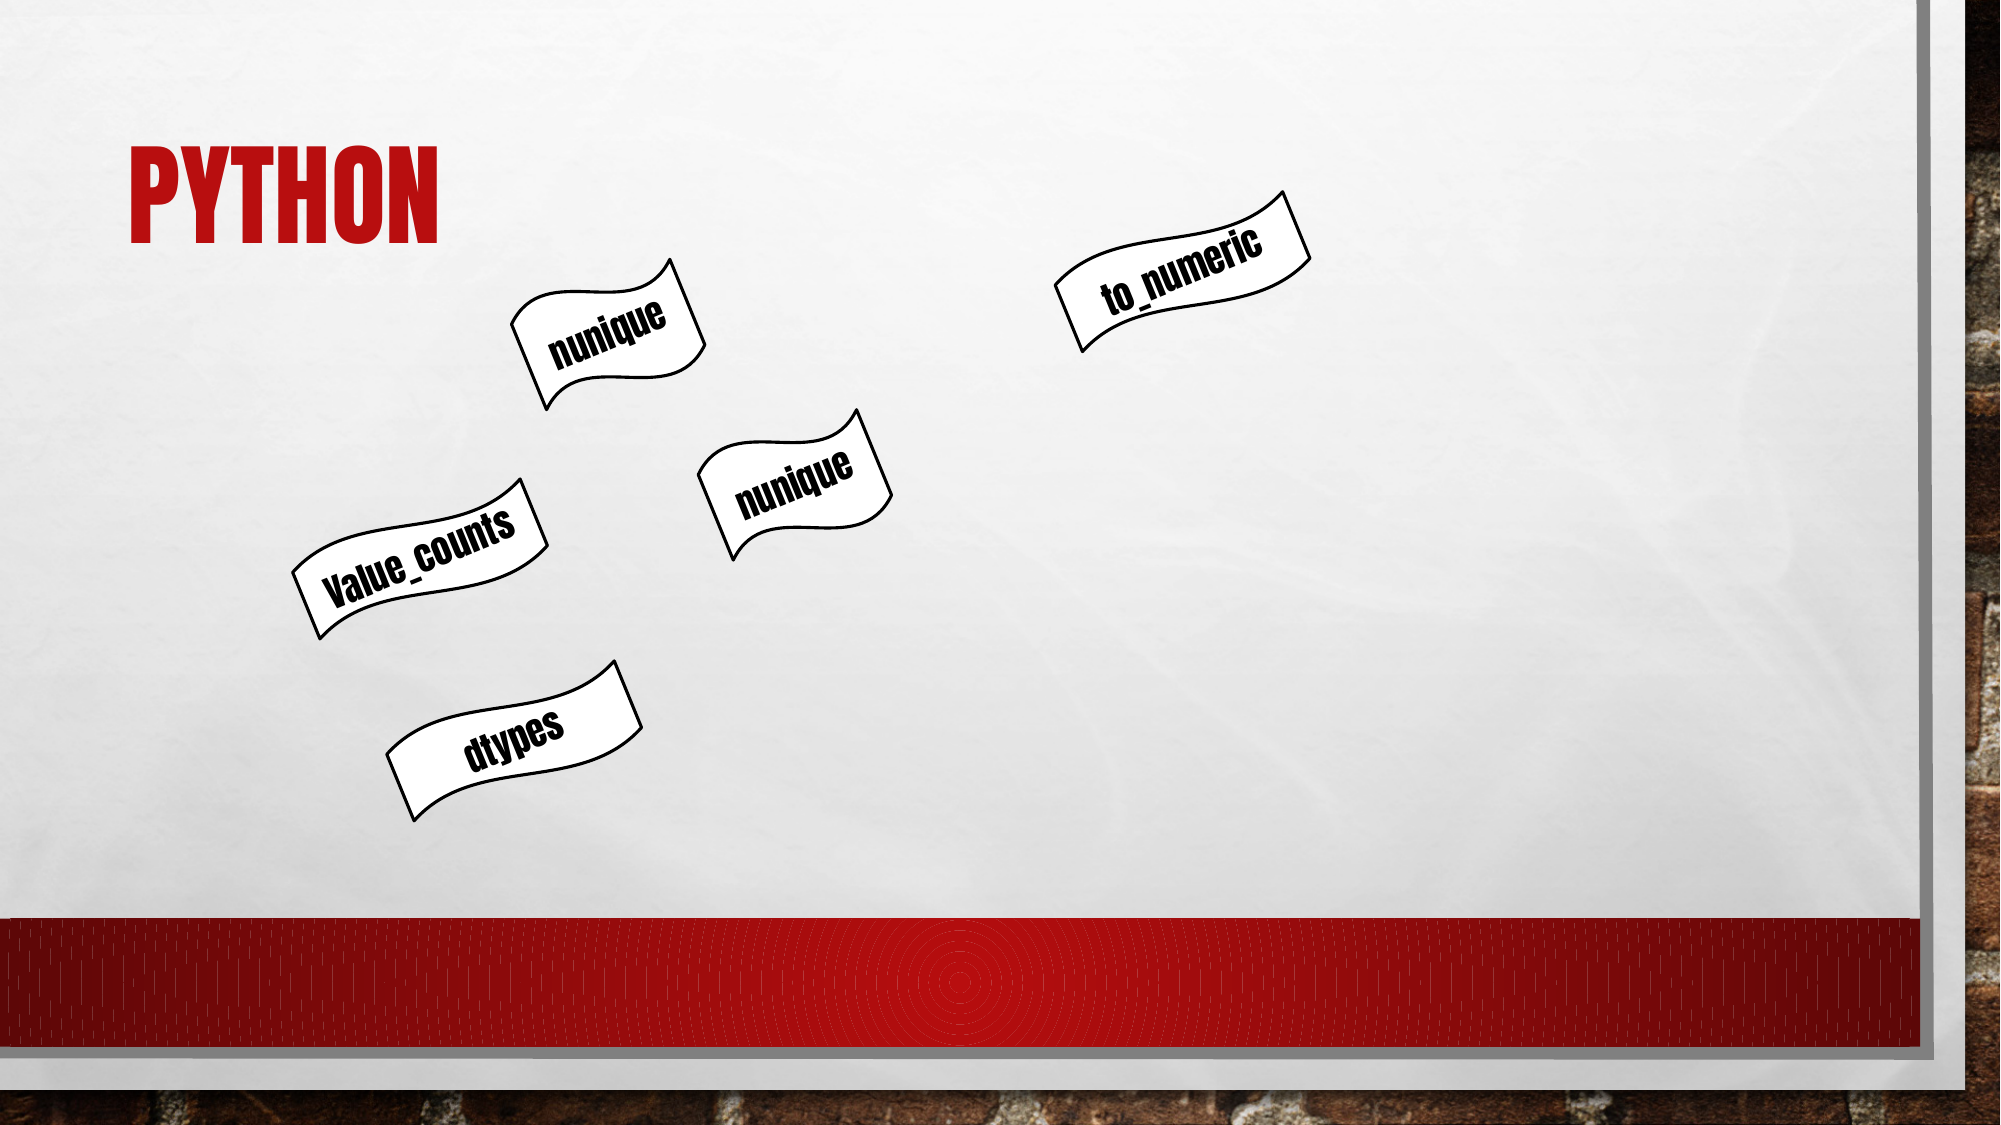

# python
to_numeric
nunique
nunique
Value_counts
dtypes